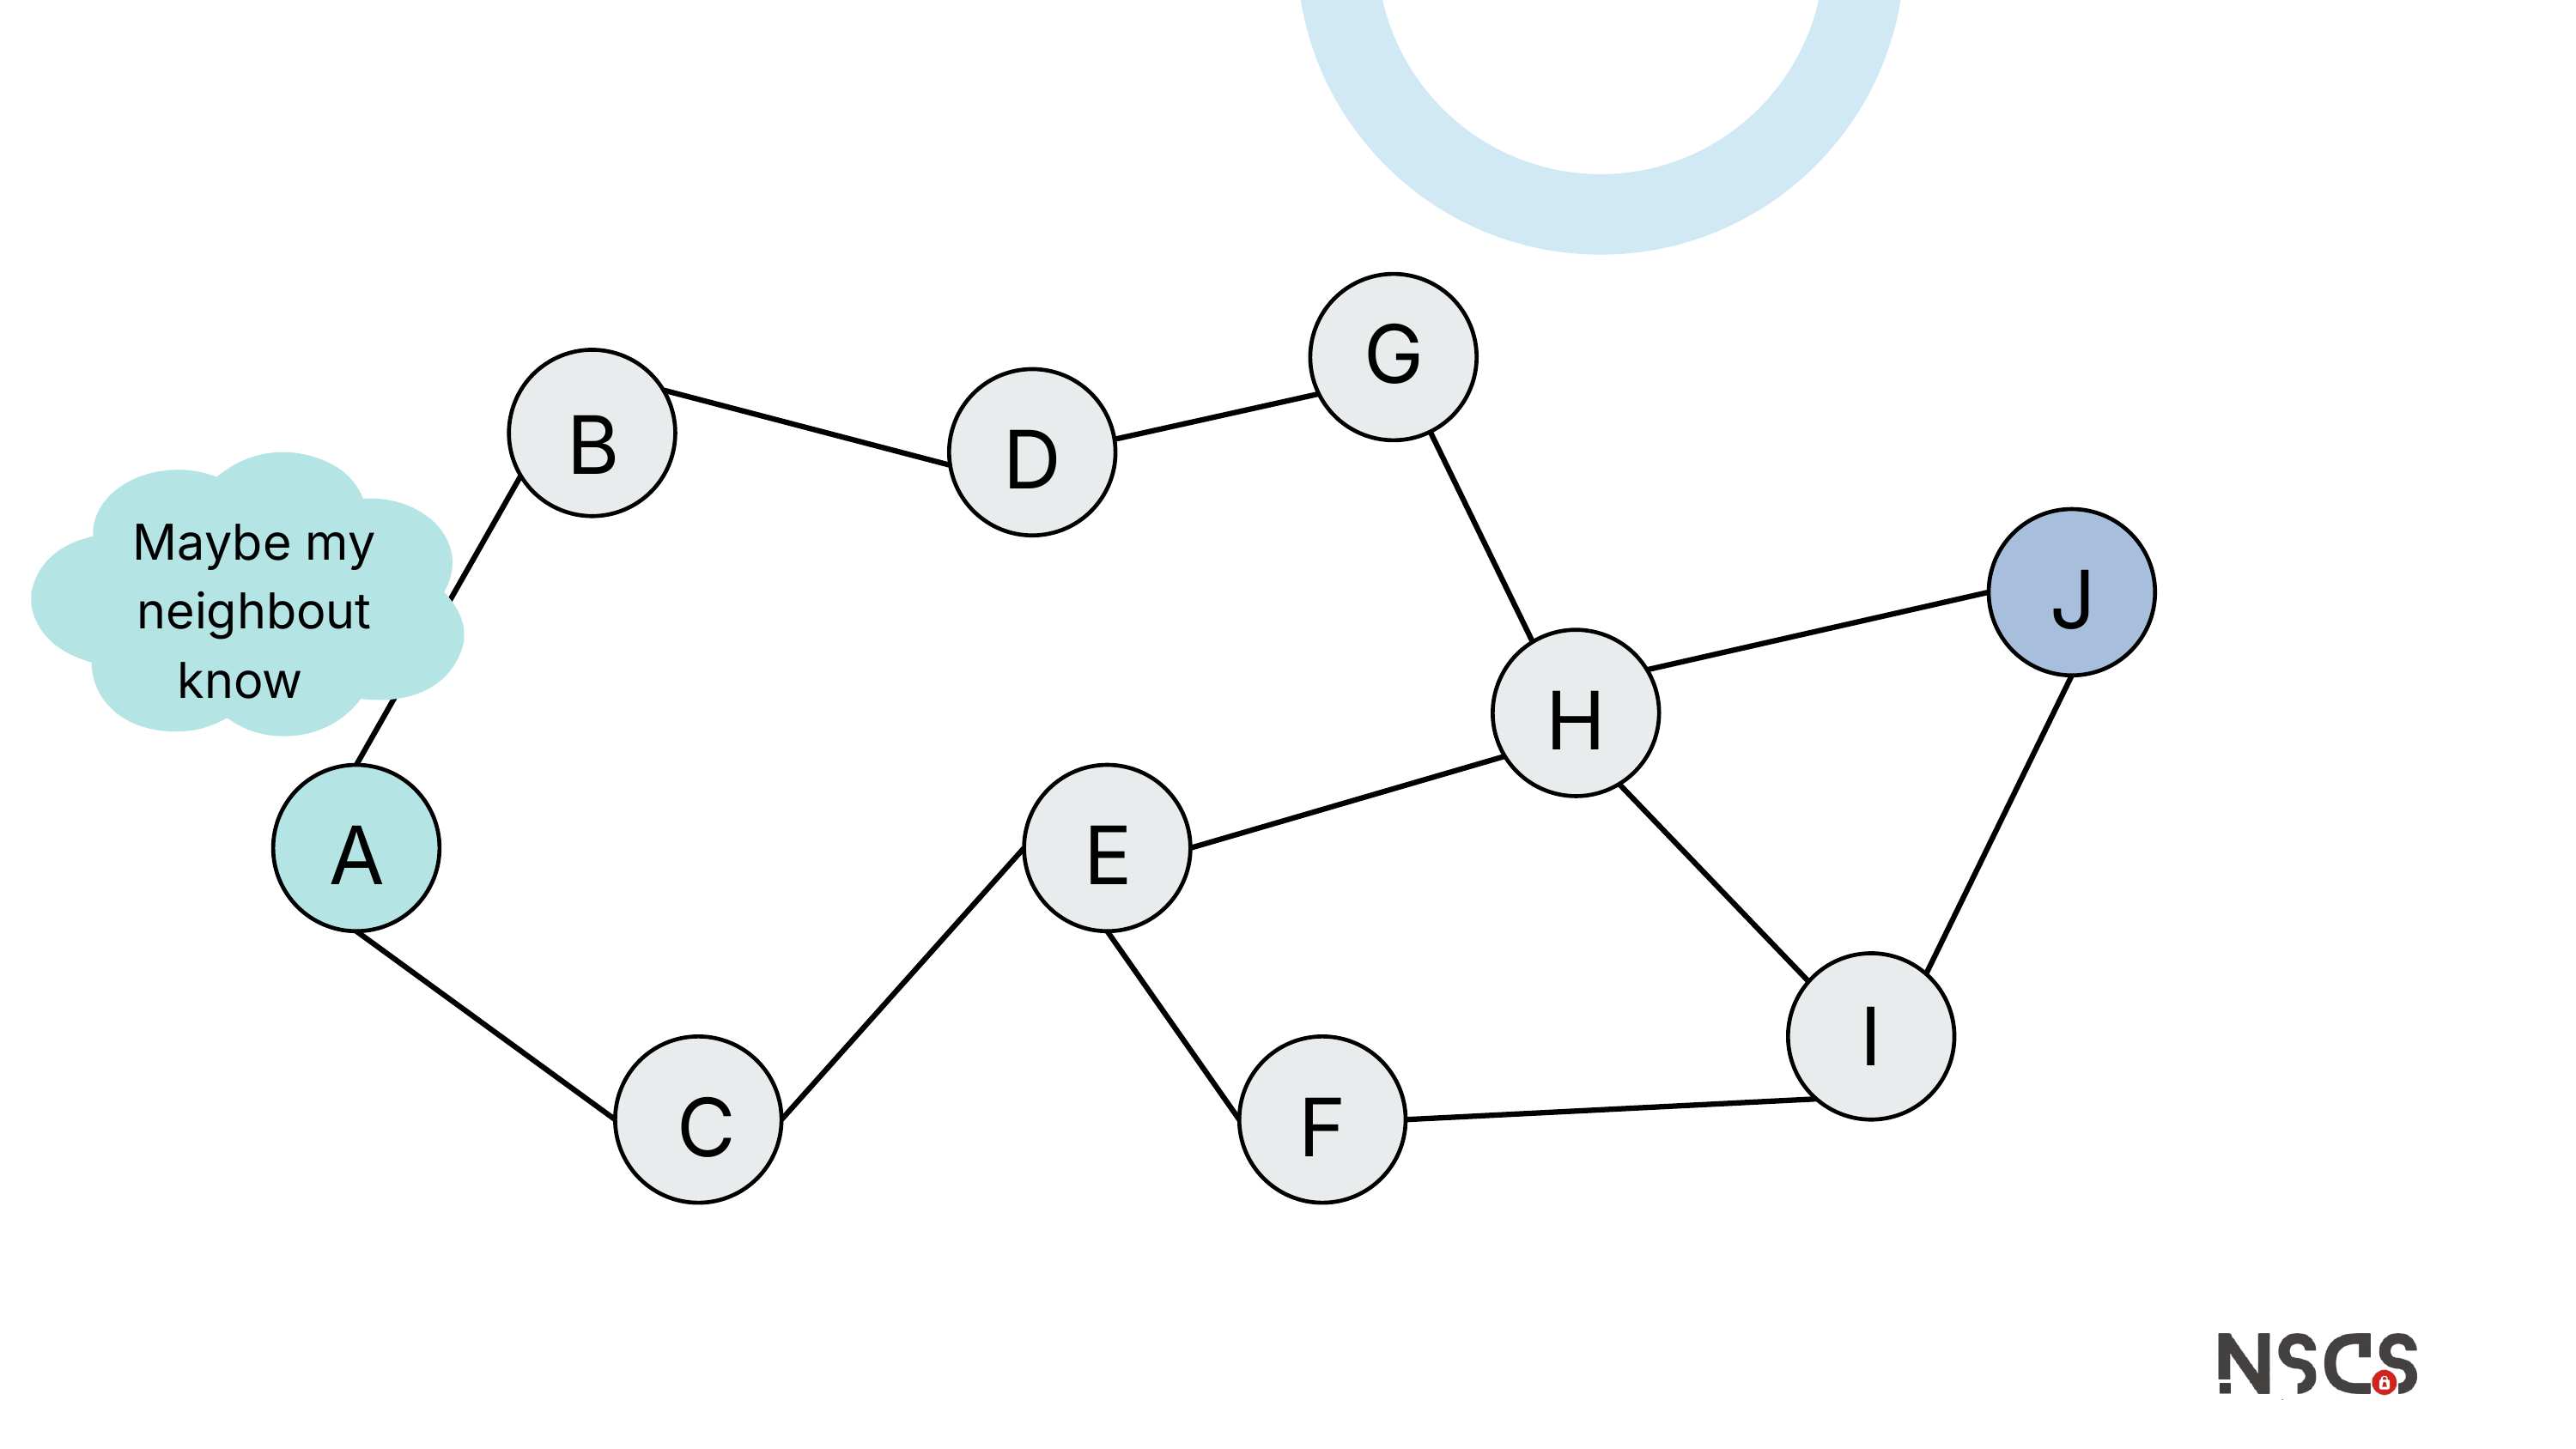

G

B

D

Maybe my neighbout know

J

H

A
E

I

C
F